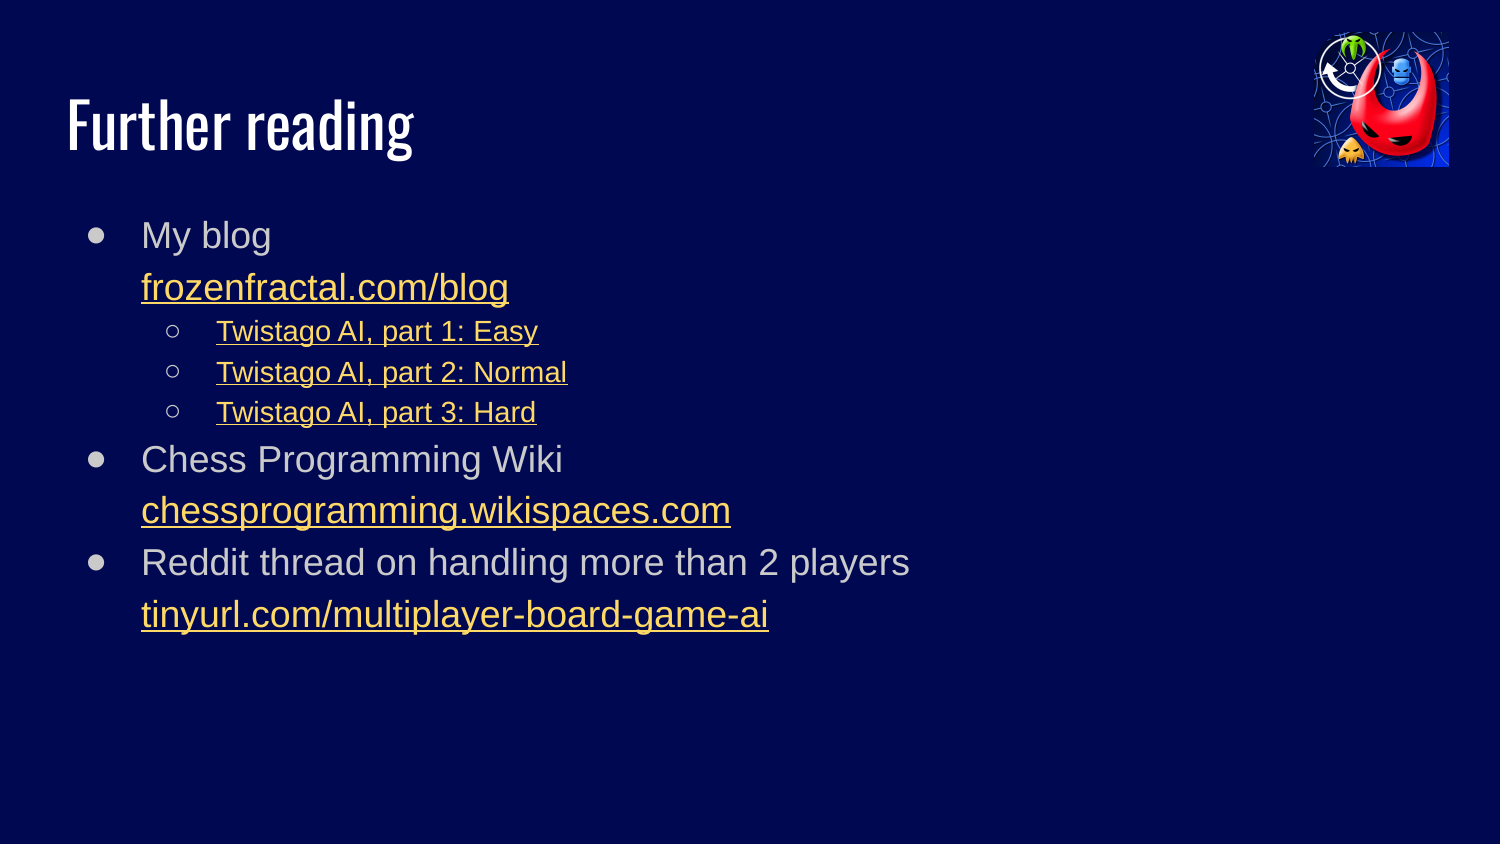

# Further reading
My blog
frozenfractal.com/blog
Twistago AI, part 1: Easy
Twistago AI, part 2: Normal
Twistago AI, part 3: Hard
Chess Programming Wiki
chessprogramming.wikispaces.com
Reddit thread on handling more than 2 players
tinyurl.com/multiplayer-board-game-ai